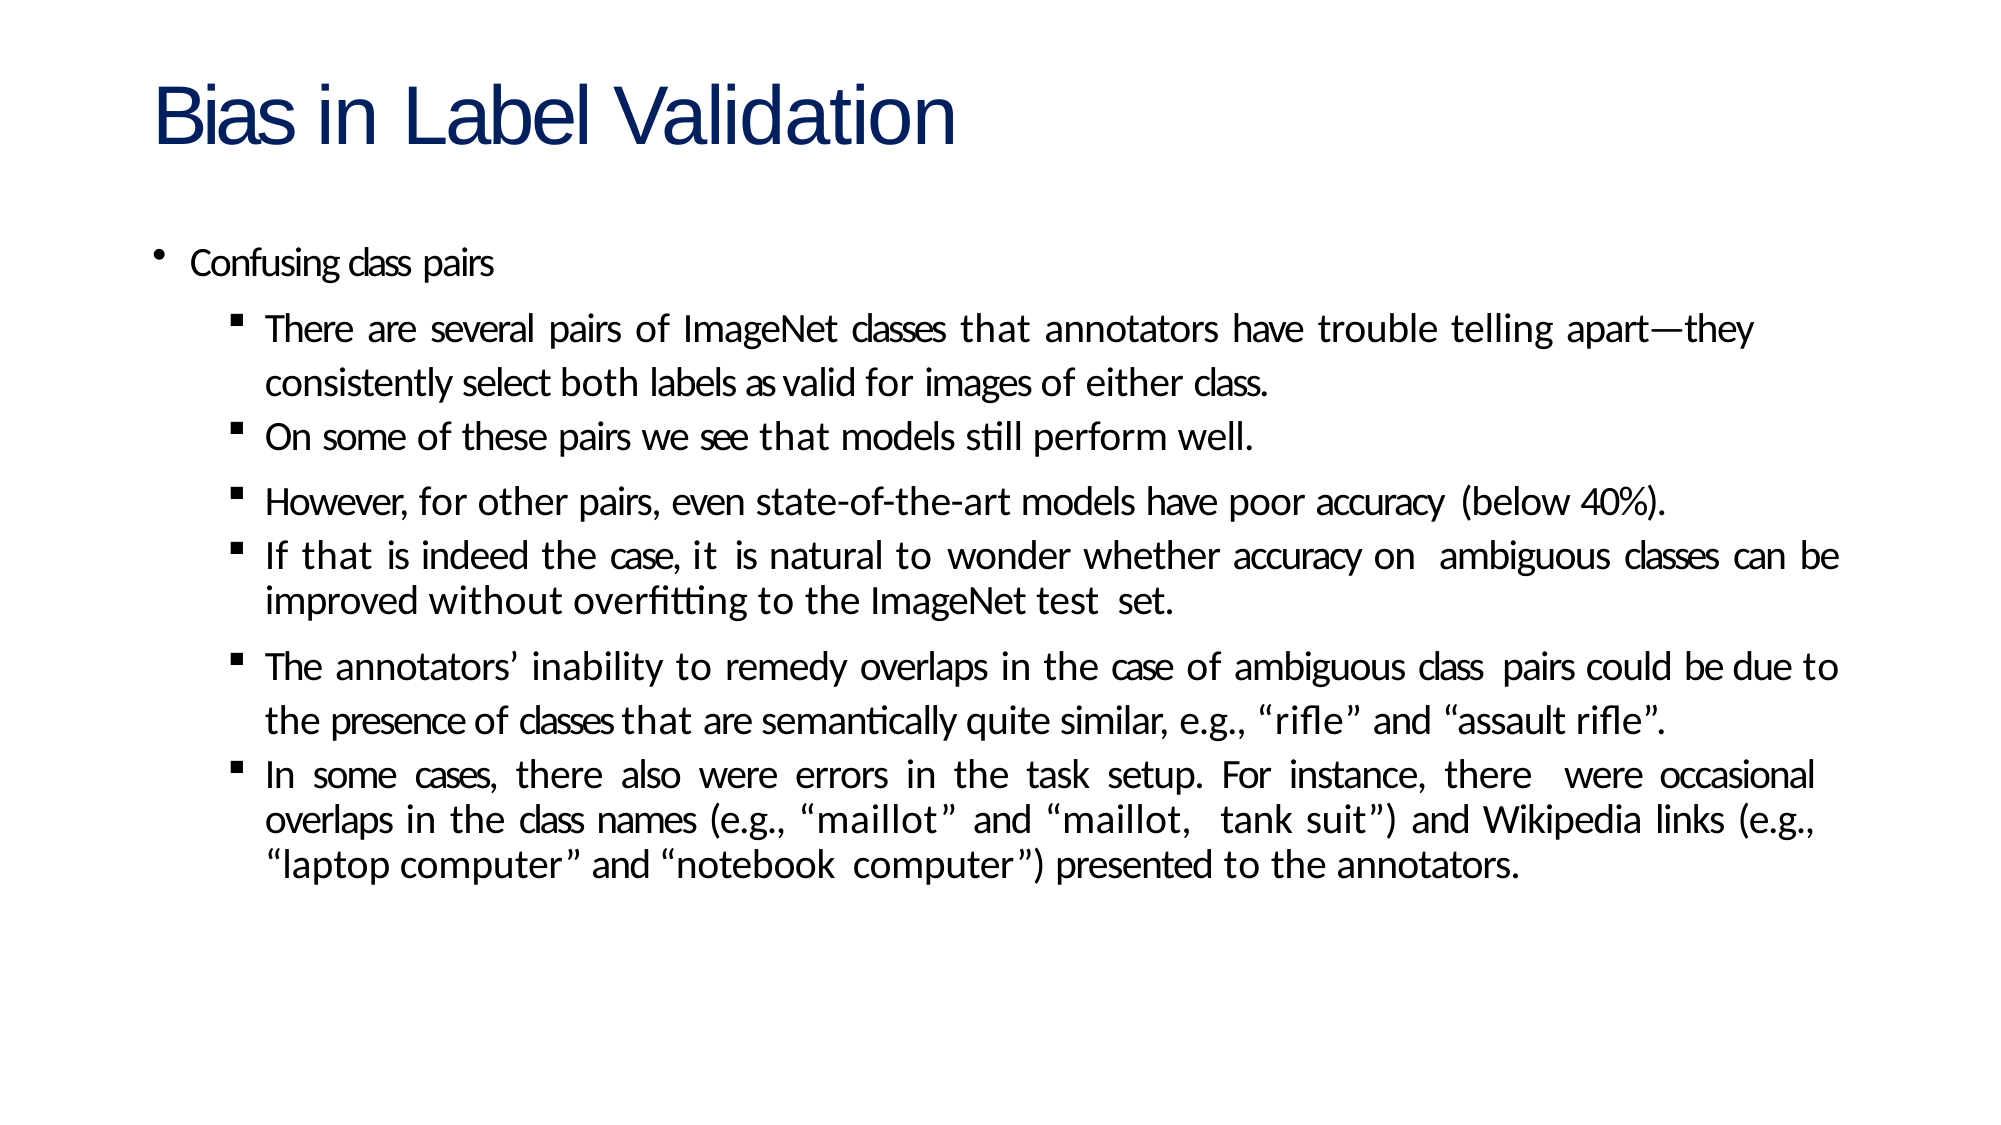

# Bias in Label Validation
Confusing class pairs
There are several pairs of ImageNet classes that annotators have trouble telling apart—they consistently select both labels as valid for images of either class.
On some of these pairs we see that models still perform well.
However, for other pairs, even state-of-the-art models have poor accuracy  (below 40%).
If that is indeed the case, it is natural to wonder whether accuracy on  ambiguous classes can be improved without overfitting to the ImageNet test  set.
The annotators’ inability to remedy overlaps in the case of ambiguous class  pairs could be due to the presence of classes that are semantically quite similar, e.g., “rifle” and “assault rifle”.
In some cases, there also were errors in the task setup. For instance, there  were occasional overlaps in the class names (e.g., “maillot” and “maillot,  tank suit”) and Wikipedia links (e.g., “laptop computer” and “notebook  computer”) presented to the annotators.